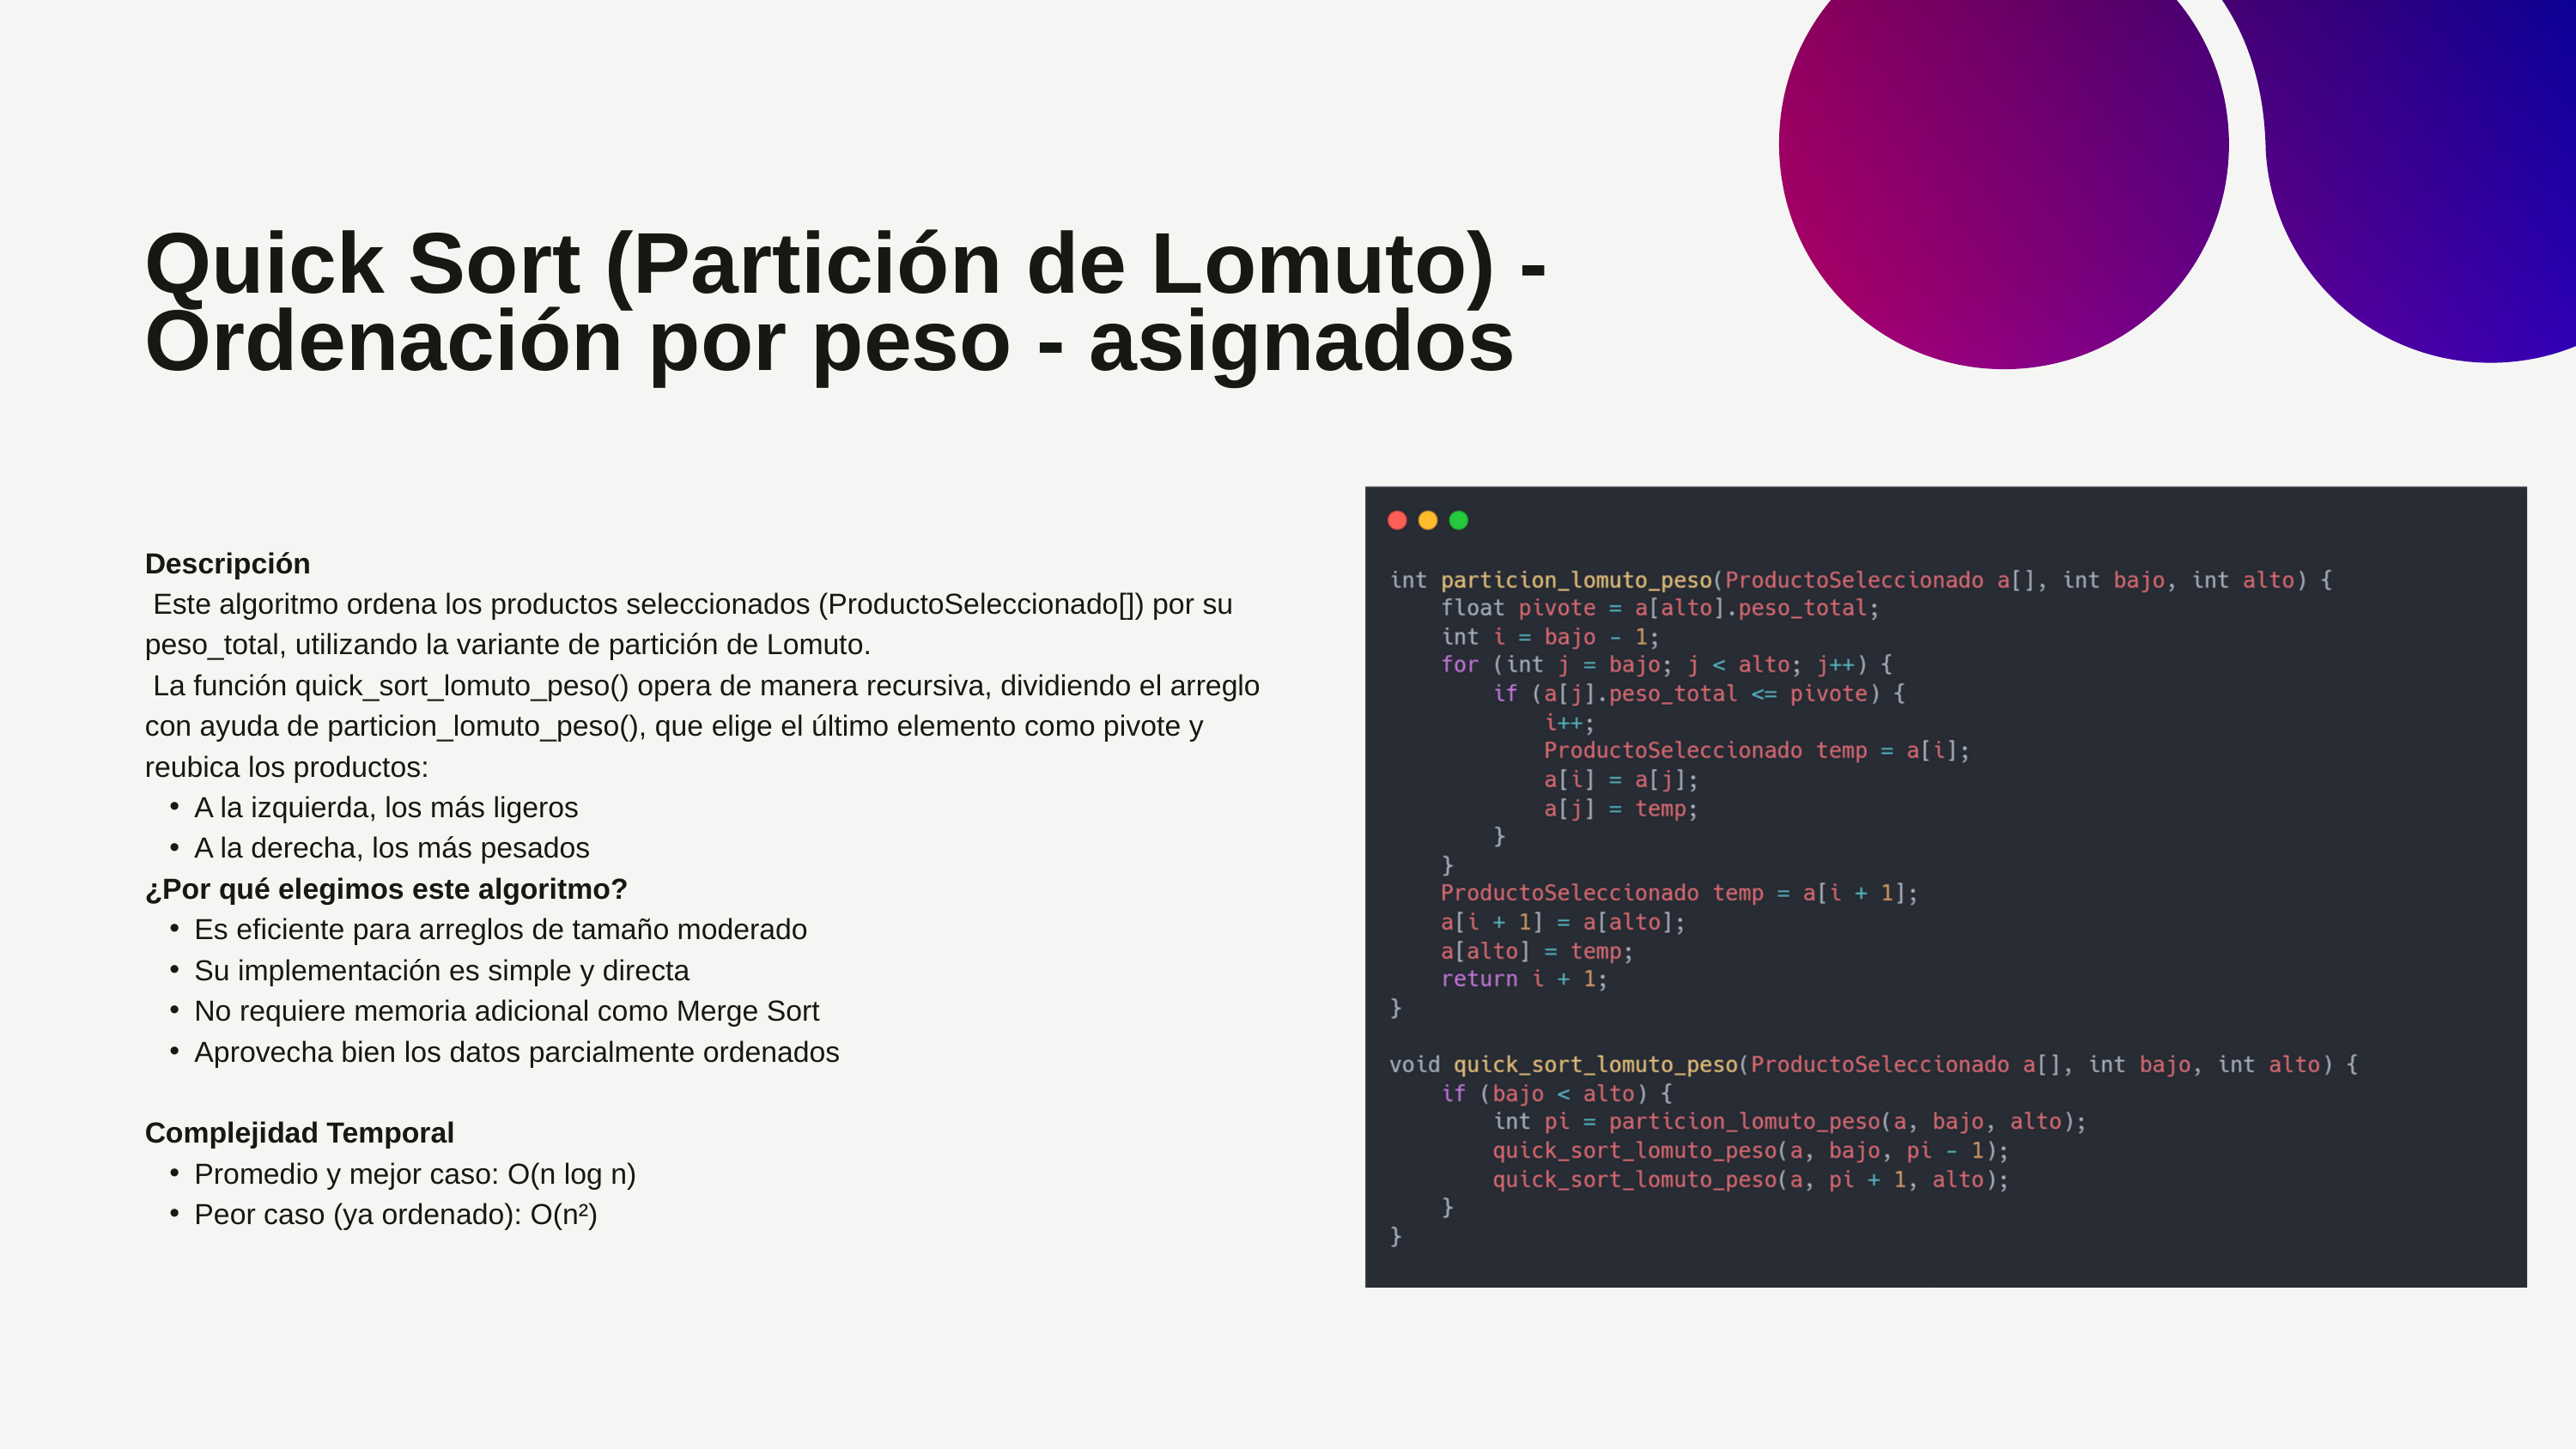

Quick Sort (Partición de Lomuto) - Ordenación por peso - asignados

Descripción
 Este algoritmo ordena los productos seleccionados (ProductoSeleccionado[]) por su peso_total, utilizando la variante de partición de Lomuto.
 La función quick_sort_lomuto_peso() opera de manera recursiva, dividiendo el arreglo con ayuda de particion_lomuto_peso(), que elige el último elemento como pivote y reubica los productos:
A la izquierda, los más ligeros
A la derecha, los más pesados
¿Por qué elegimos este algoritmo?
Es eficiente para arreglos de tamaño moderado
Su implementación es simple y directa
No requiere memoria adicional como Merge Sort
Aprovecha bien los datos parcialmente ordenados

Complejidad Temporal
Promedio y mejor caso: O(n log n)
Peor caso (ya ordenado): O(n²)